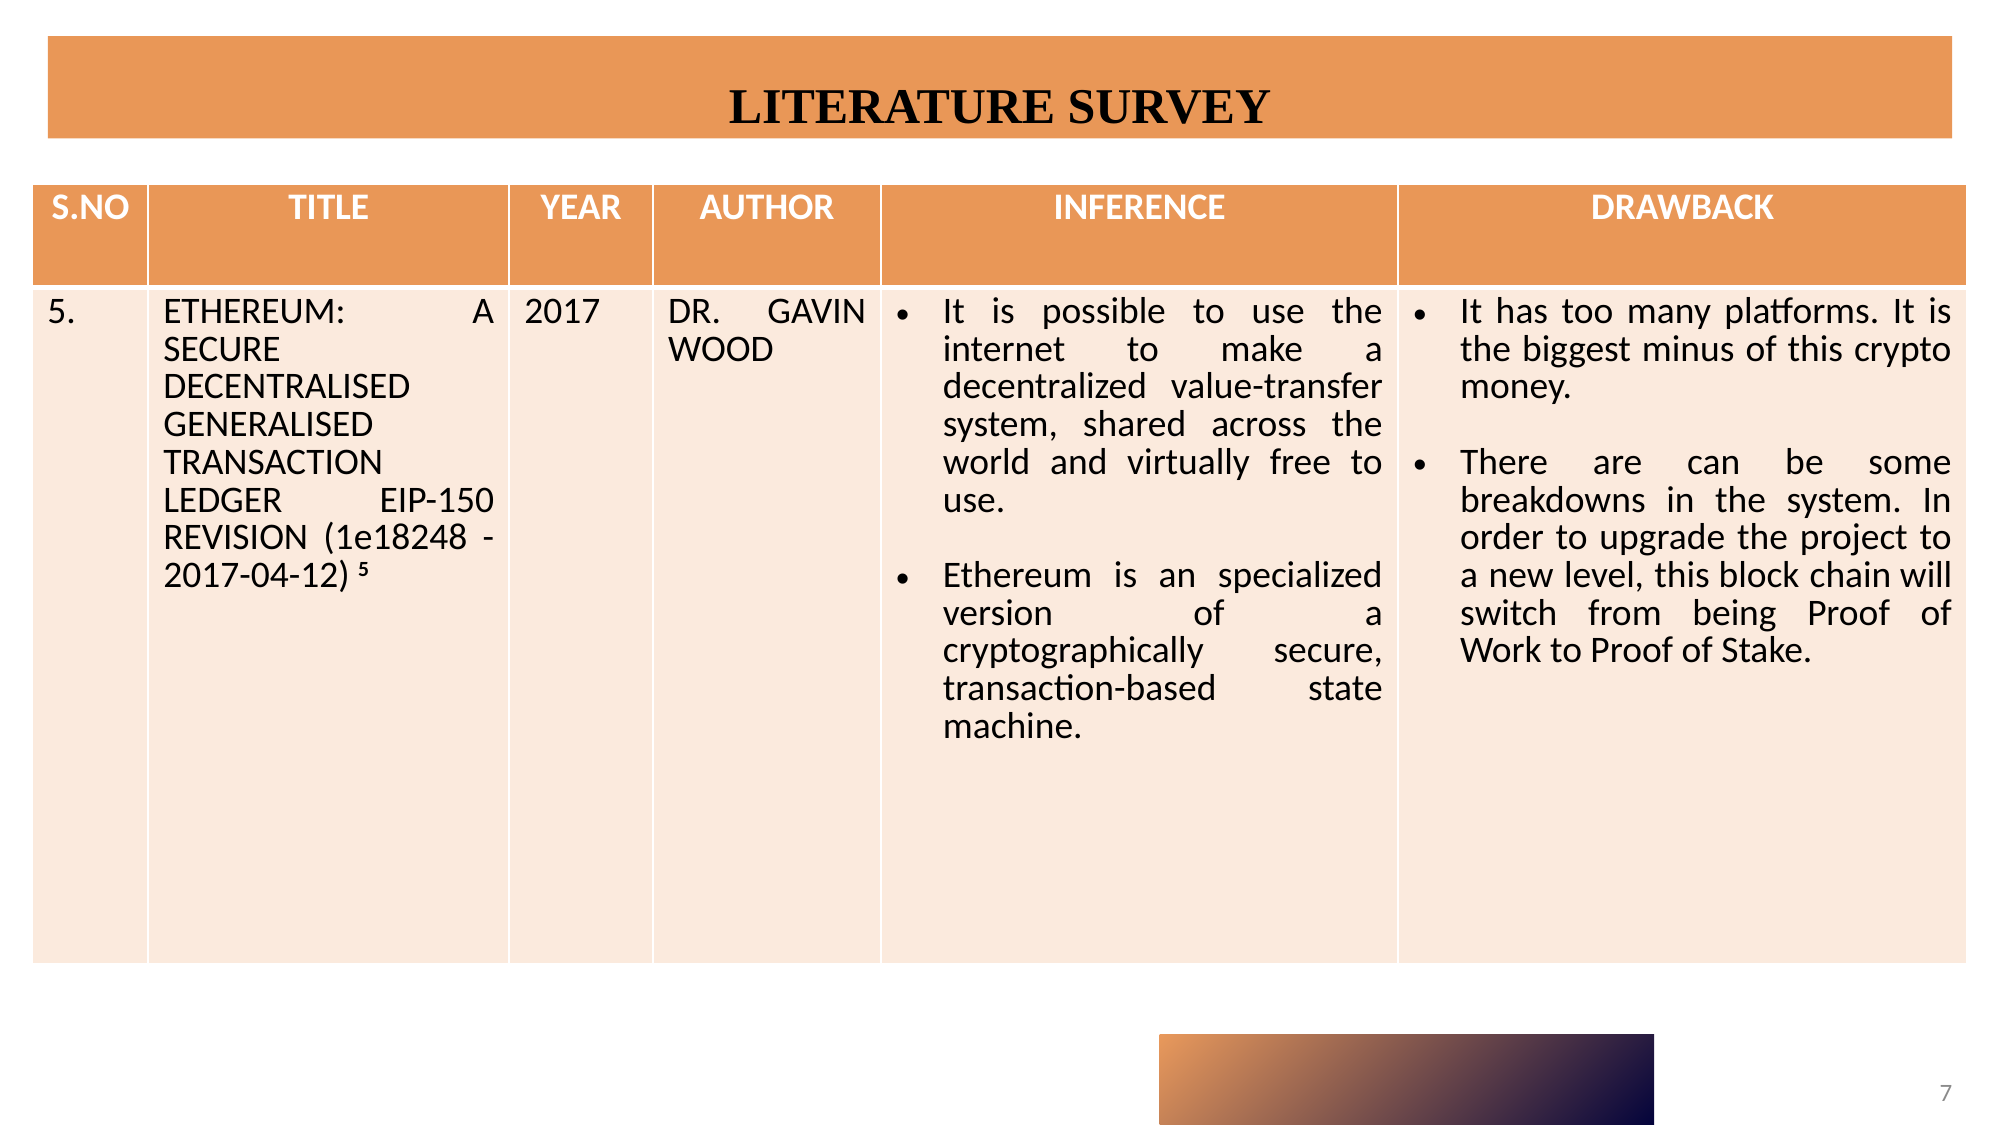

# LITERATURE SURVEY
| S.NO | TITLE | YEAR | AUTHOR | INFERENCE | DRAWBACK |
| --- | --- | --- | --- | --- | --- |
| 5. | ETHEREUM: A SECURE DECENTRALISED GENERALISED TRANSACTION LEDGER EIP-150 REVISION (1e18248 - 2017-04-12) 5 | 2017 | DR. GAVIN WOOD | It is possible to use the internet to make a decentralized value-transfer system, shared across the world and virtually free to use. Ethereum is an specialized version of a cryptographically secure, transaction-based state machine. | It has too many platforms. It is the biggest minus of this crypto money.  There are can be some breakdowns in the system. In order to upgrade the project to a new level, this block chain will switch from being Proof of Work to Proof of Stake. |
7